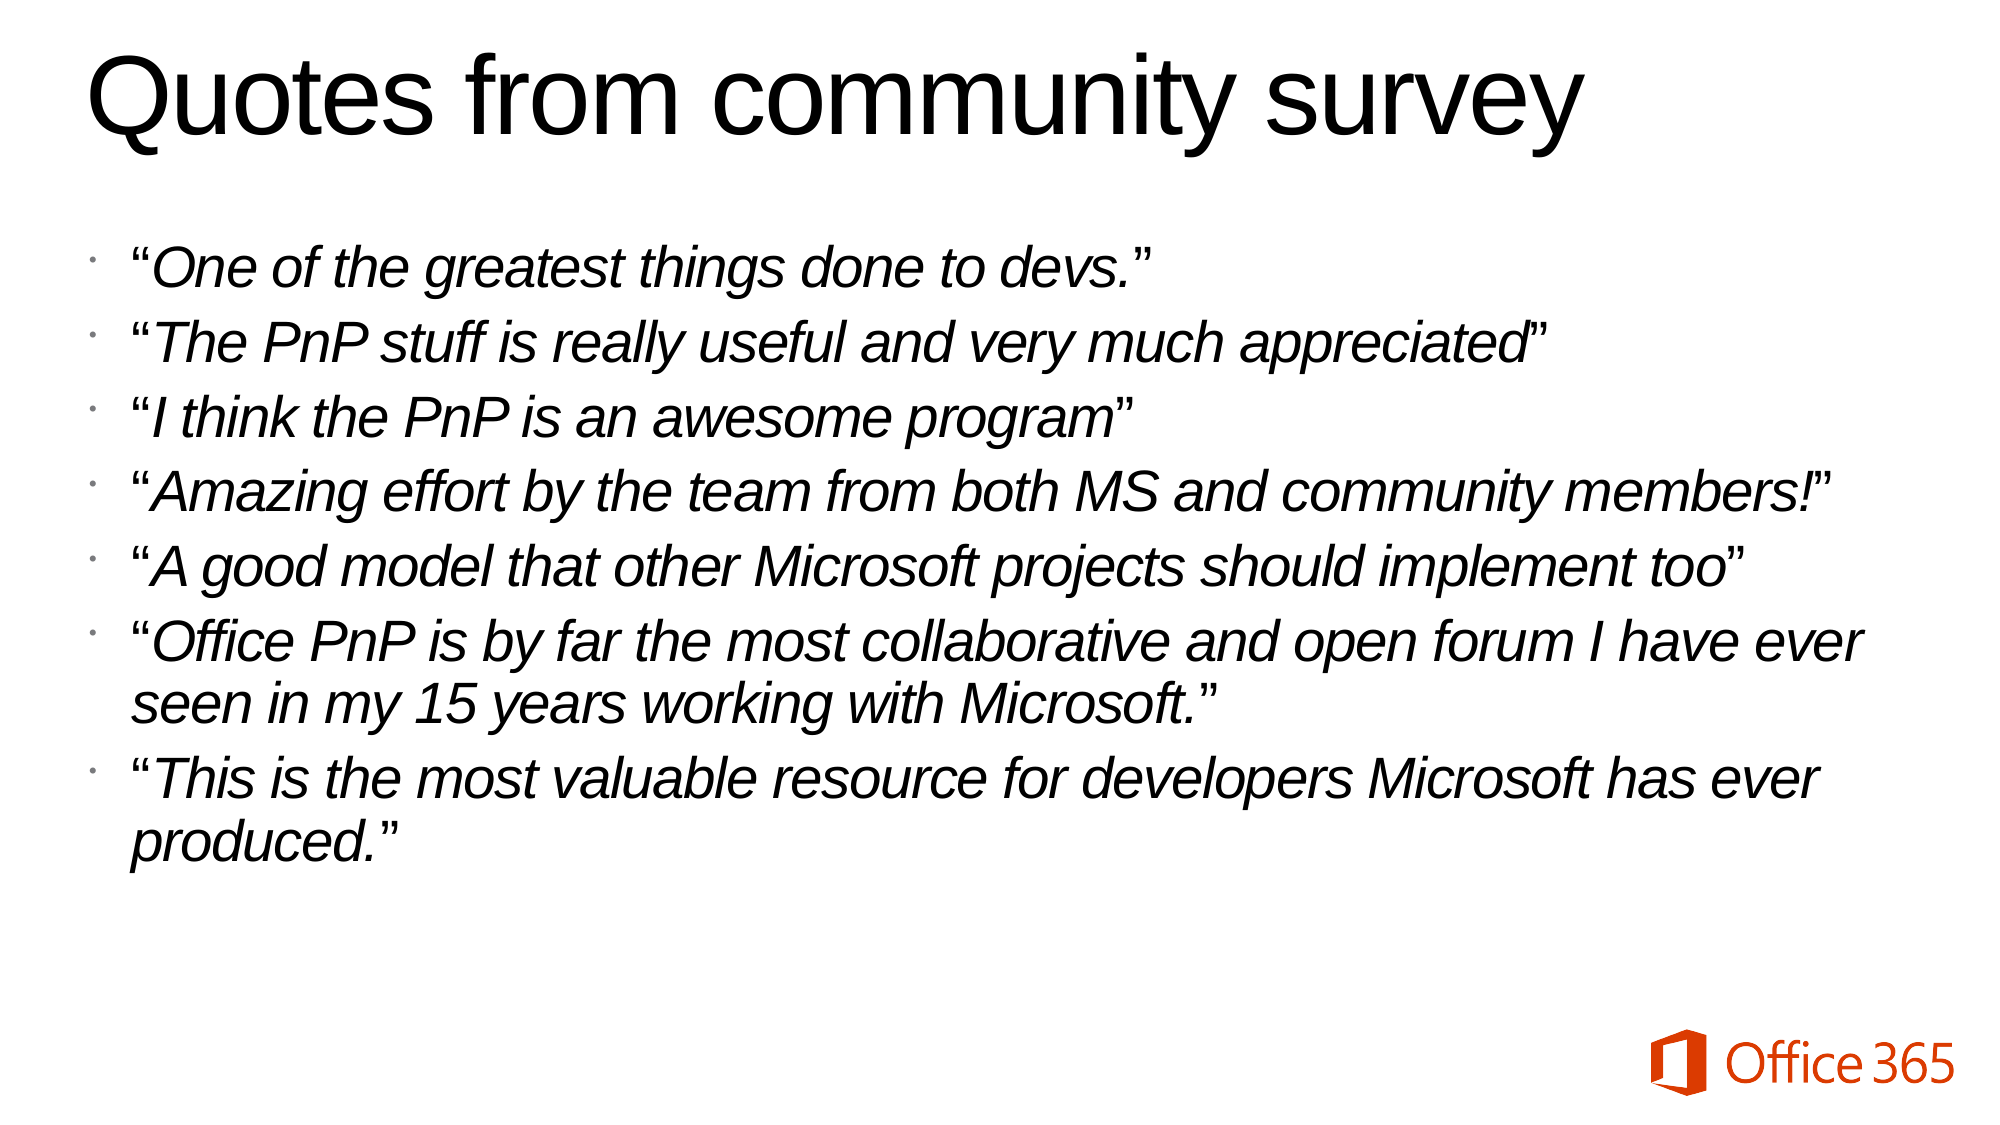

# Quotes from community survey
“One of the greatest things done to devs.”
“The PnP stuff is really useful and very much appreciated”
“I think the PnP is an awesome program”
“Amazing effort by the team from both MS and community members!”
“A good model that other Microsoft projects should implement too”
“Office PnP is by far the most collaborative and open forum I have ever seen in my 15 years working with Microsoft.”
“This is the most valuable resource for developers Microsoft has ever produced.”